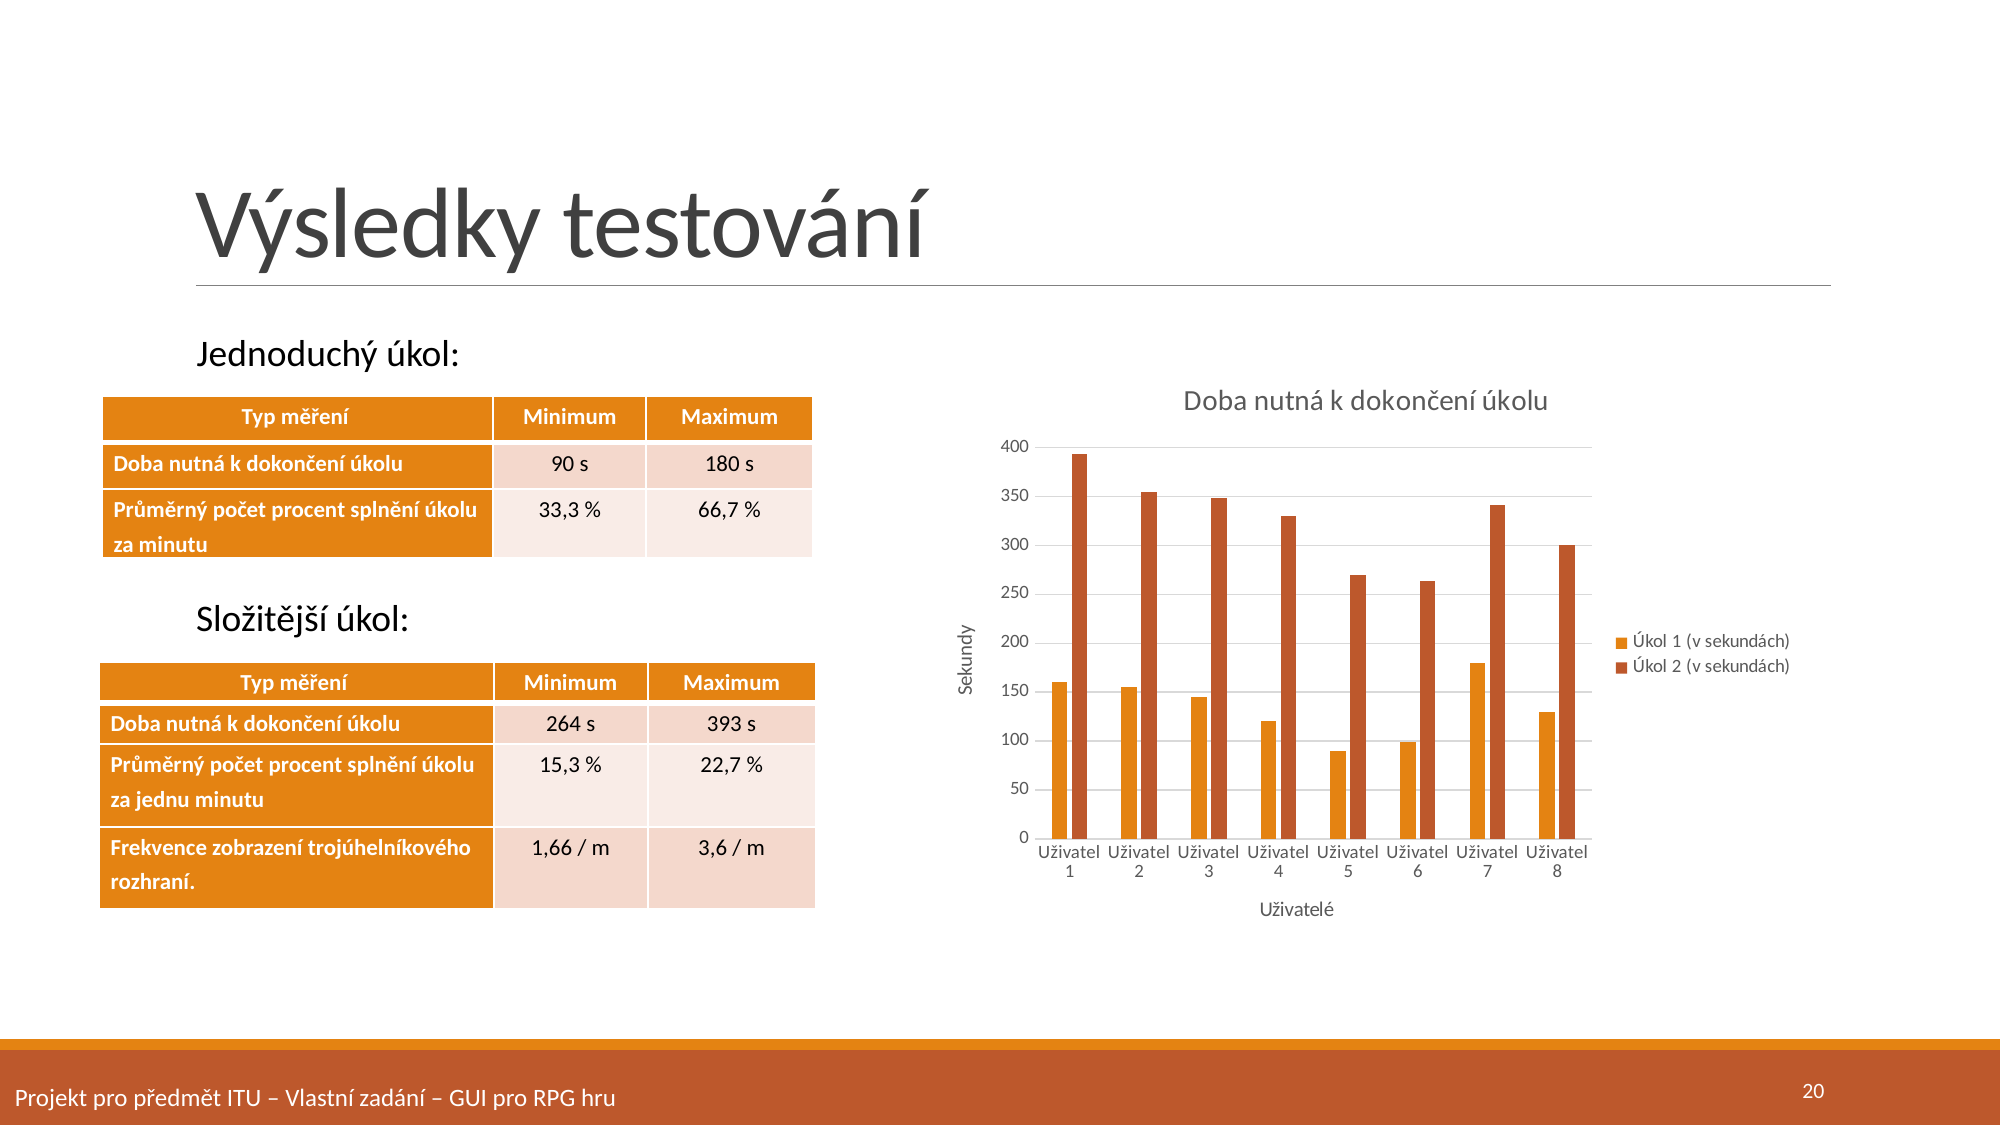

# Výsledky testování
Jednoduchý úkol:

### Chart: Doba nutná k dokončení úkolu

| Category | Úkol 1 (v sekundách) | Úkol 2 (v sekundách) |
|---|---|---|
| Uživatel 1 | 160.0 | 393.0 |
| Uživatel 2 | 155.0 | 355.0 |
| Uživatel 3 | 145.0 | 349.0 |
| Uživatel 4 | 120.0 | 330.0 |
| Uživatel 5 | 90.0 | 270.0 |
| Uživatel 6 | 99.0 | 264.0 |
| Uživatel 7 | 180.0 | 341.0 |
| Uživatel 8 | 130.0 | 300.0 |
| Typ měření | Minimum | Maximum |
| --- | --- | --- |
| Doba nutná k dokončení úkolu | 90 s | 180 s |
| Průměrný počet procent splnění úkolu za minutu | 33,3 % | 66,7 % |
Složitější úkol:
| Typ měření | Minimum | Maximum |
| --- | --- | --- |
| Doba nutná k dokončení úkolu | 264 s | 393 s |
| Průměrný počet procent splnění úkolu za jednu minutu | 15,3 % | 22,7 % |
| Frekvence zobrazení trojúhelníkového rozhraní. | 1,66 / m | 3,6 / m |
20
Projekt pro předmět ITU – Vlastní zadání – GUI pro RPG hru